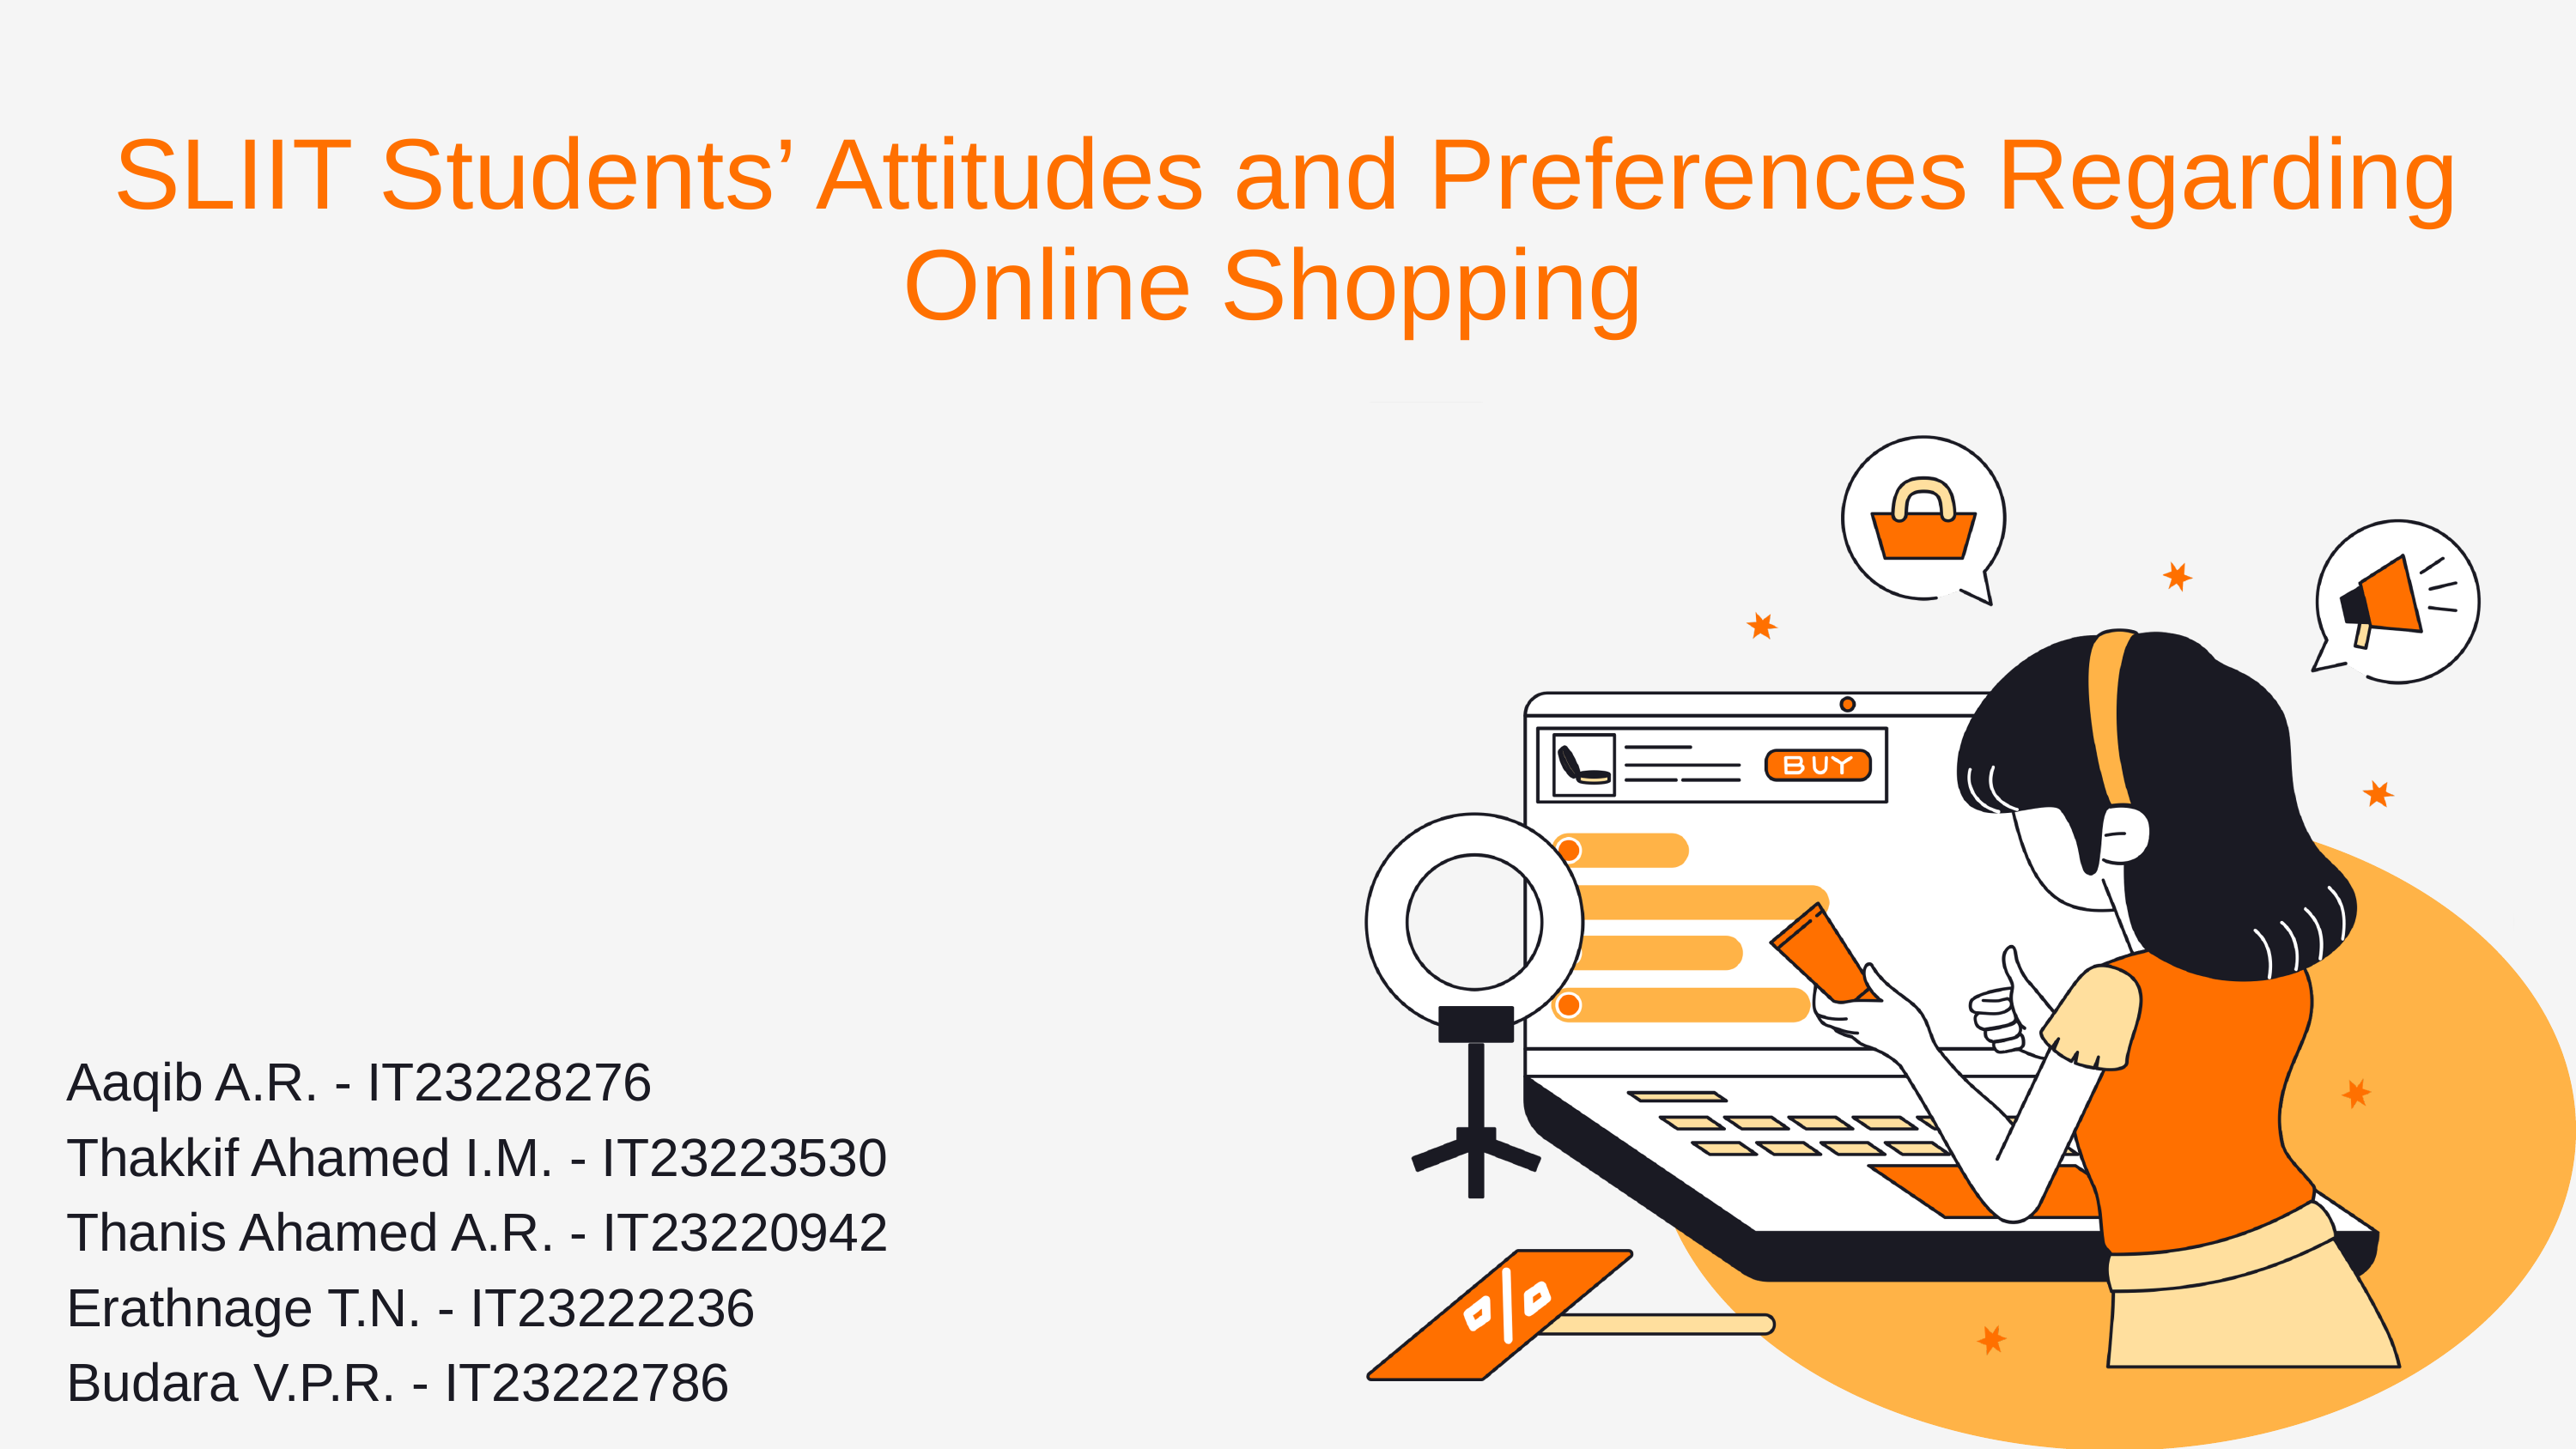

SLIIT Students’ Attitudes and Preferences Regarding Online Shopping

Aaqib A.R. - IT23228276
Thakkif Ahamed I.M. - IT23223530
Thanis Ahamed A.R. - IT23220942
Erathnage T.N. - IT23222236
Budara V.P.R. - IT23222786